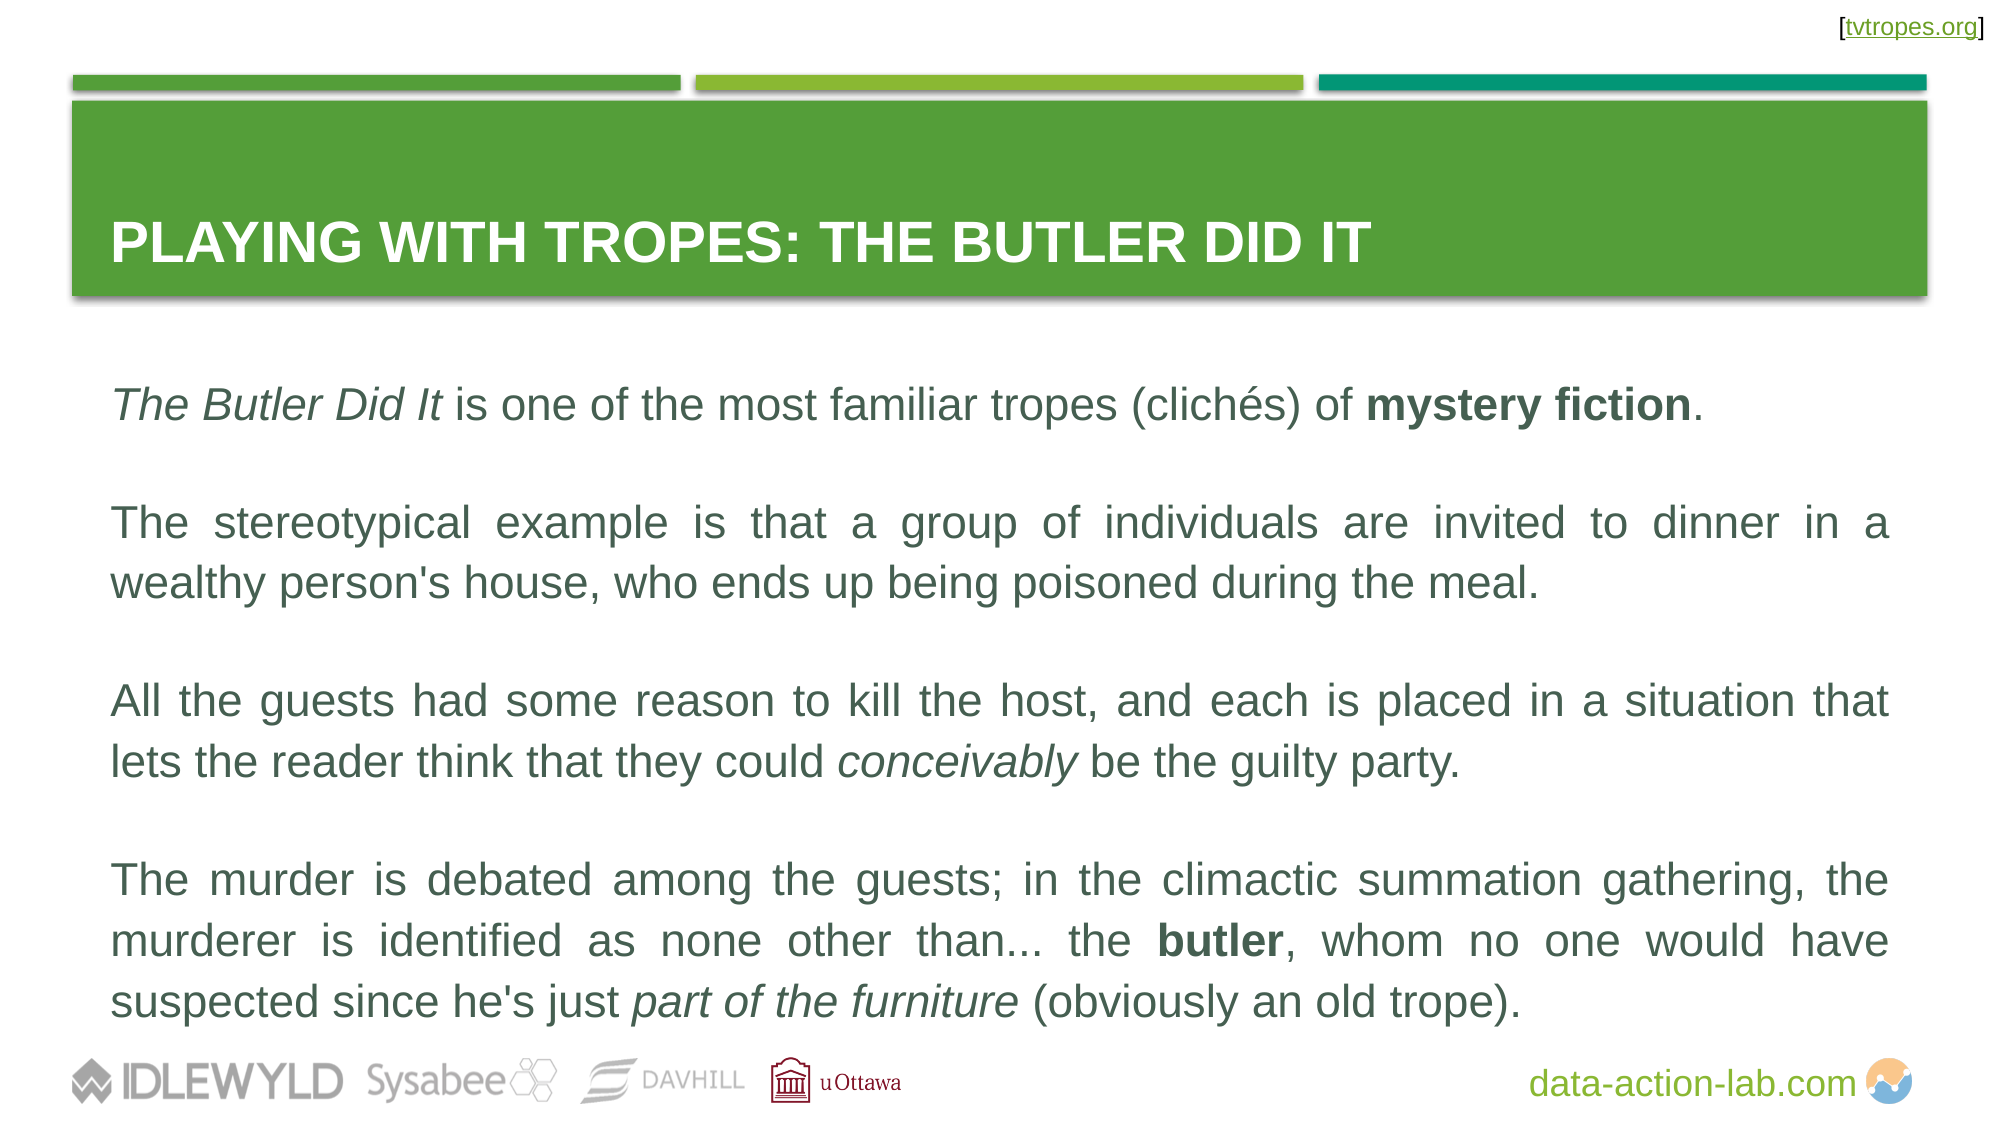

[tvtropes.org]
# PLAYING WITH TROPES: THE BUTLER DID IT
The Butler Did It is one of the most familiar tropes (clichés) of mystery fiction.
The stereotypical example is that a group of individuals are invited to dinner in a wealthy person's house, who ends up being poisoned during the meal.
All the guests had some reason to kill the host, and each is placed in a situation that lets the reader think that they could conceivably be the guilty party.
The murder is debated among the guests; in the climactic summation gathering, the murderer is identified as none other than... the butler, whom no one would have suspected since he's just part of the furniture (obviously an old trope).